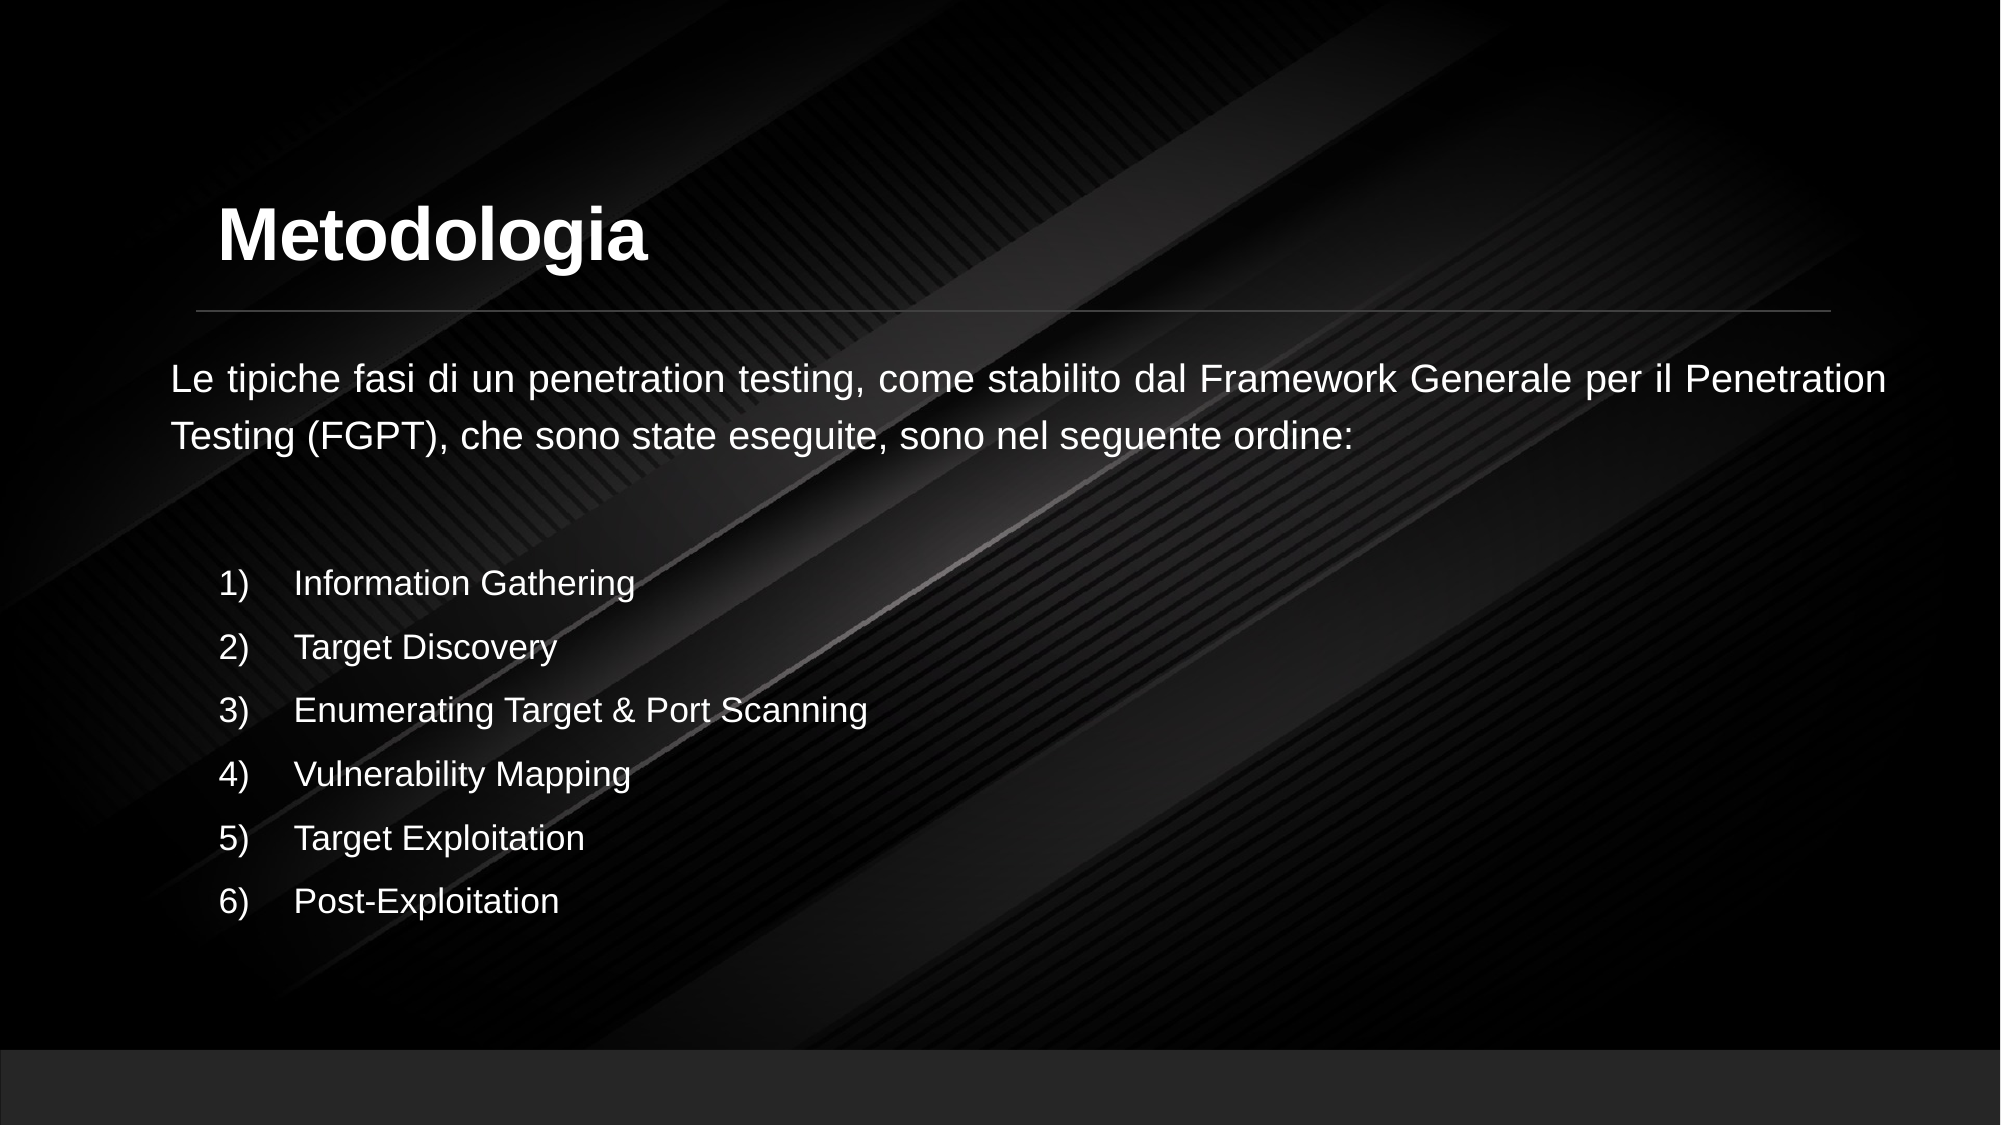

# Metodologia
Le tipiche fasi di un penetration testing, come stabilito dal Framework Generale per il Penetration Testing (FGPT), che sono state eseguite, sono nel seguente ordine:

Information Gathering
Target Discovery
Enumerating Target & Port Scanning
Vulnerability Mapping
Target Exploitation
Post-Exploitation